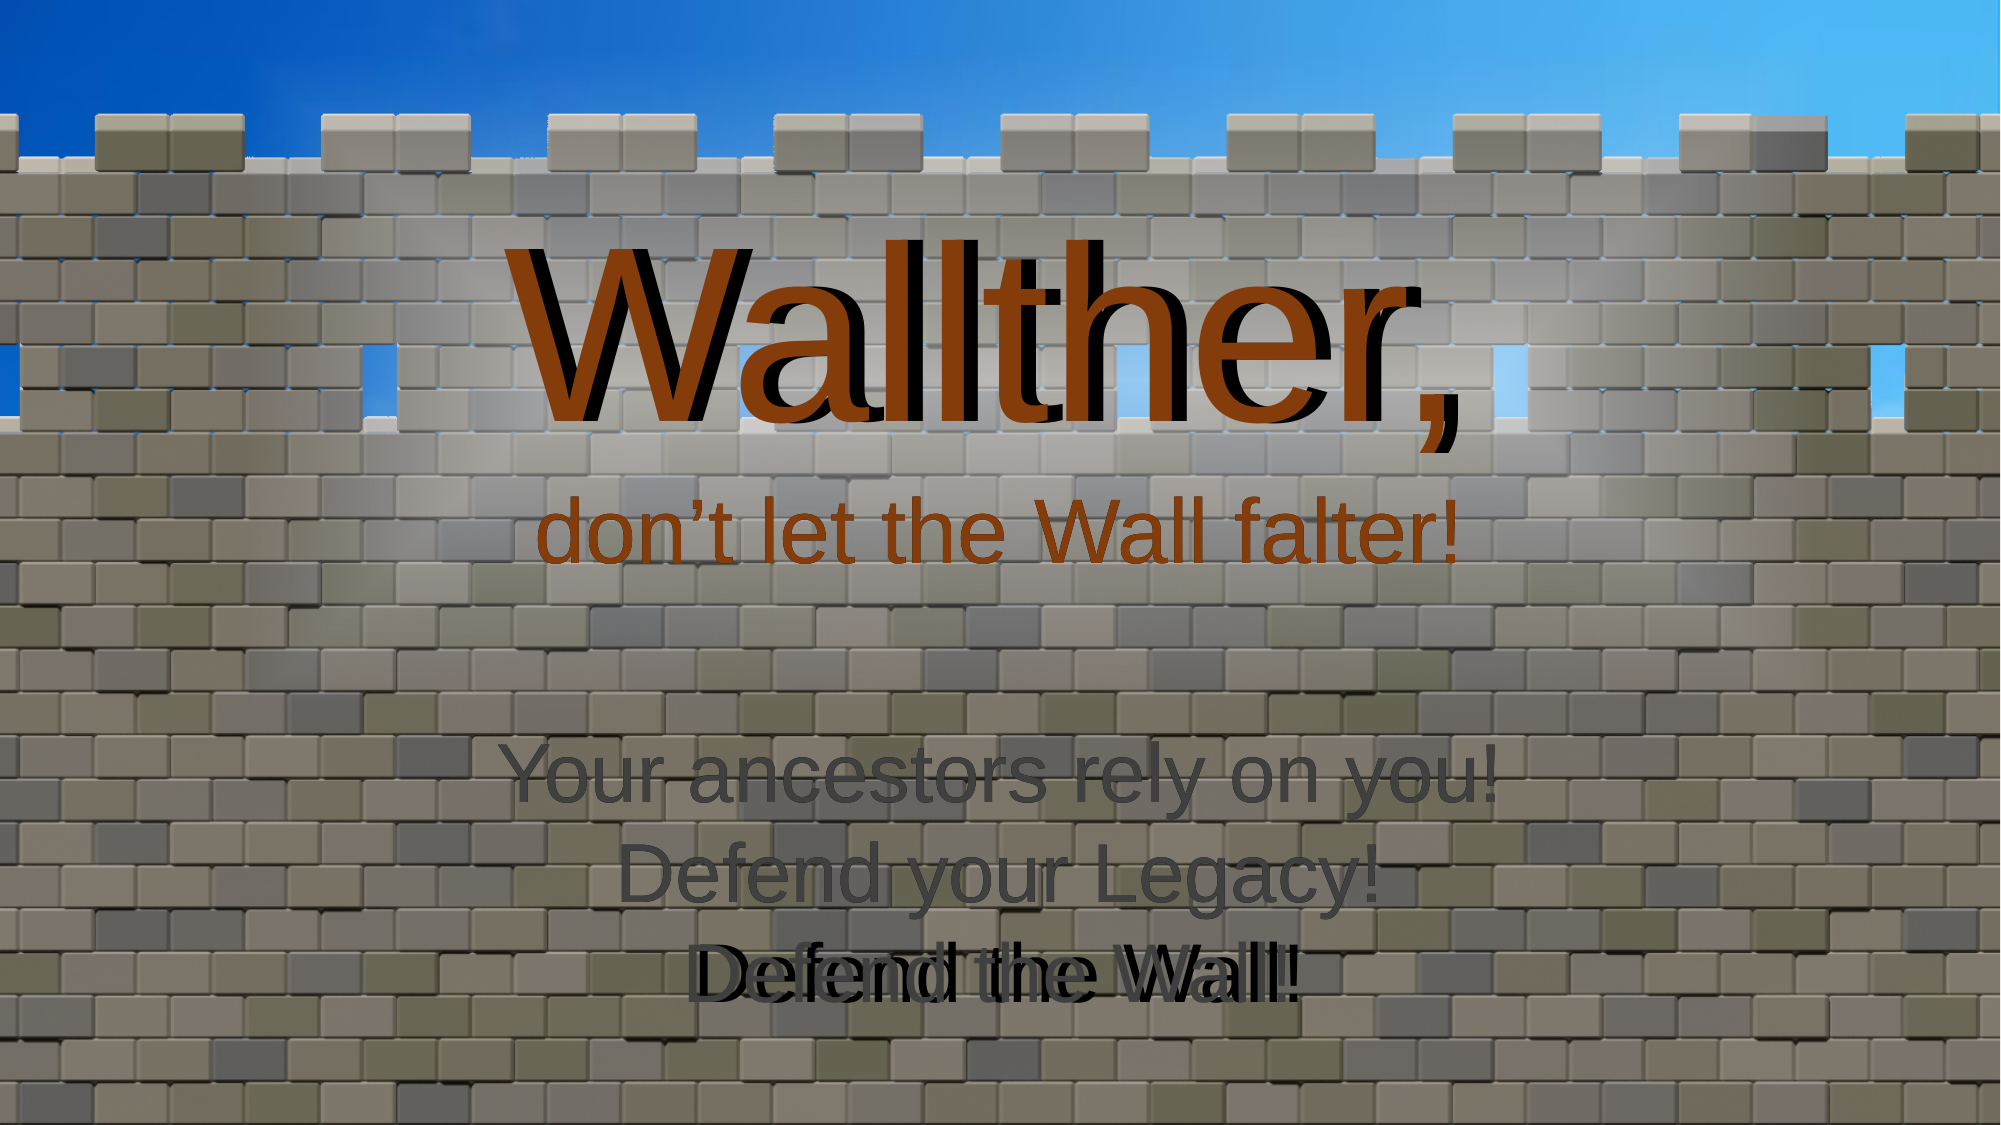

Wallther,
don’t let the Wall falter!
Wallther,
don’t let the Wall falter!
Your ancestors rely on you!
Defend your Legacy!
Defend the Wall!
Your ancestors rely on you!
Defend your Legacy!
Defend the Wall!